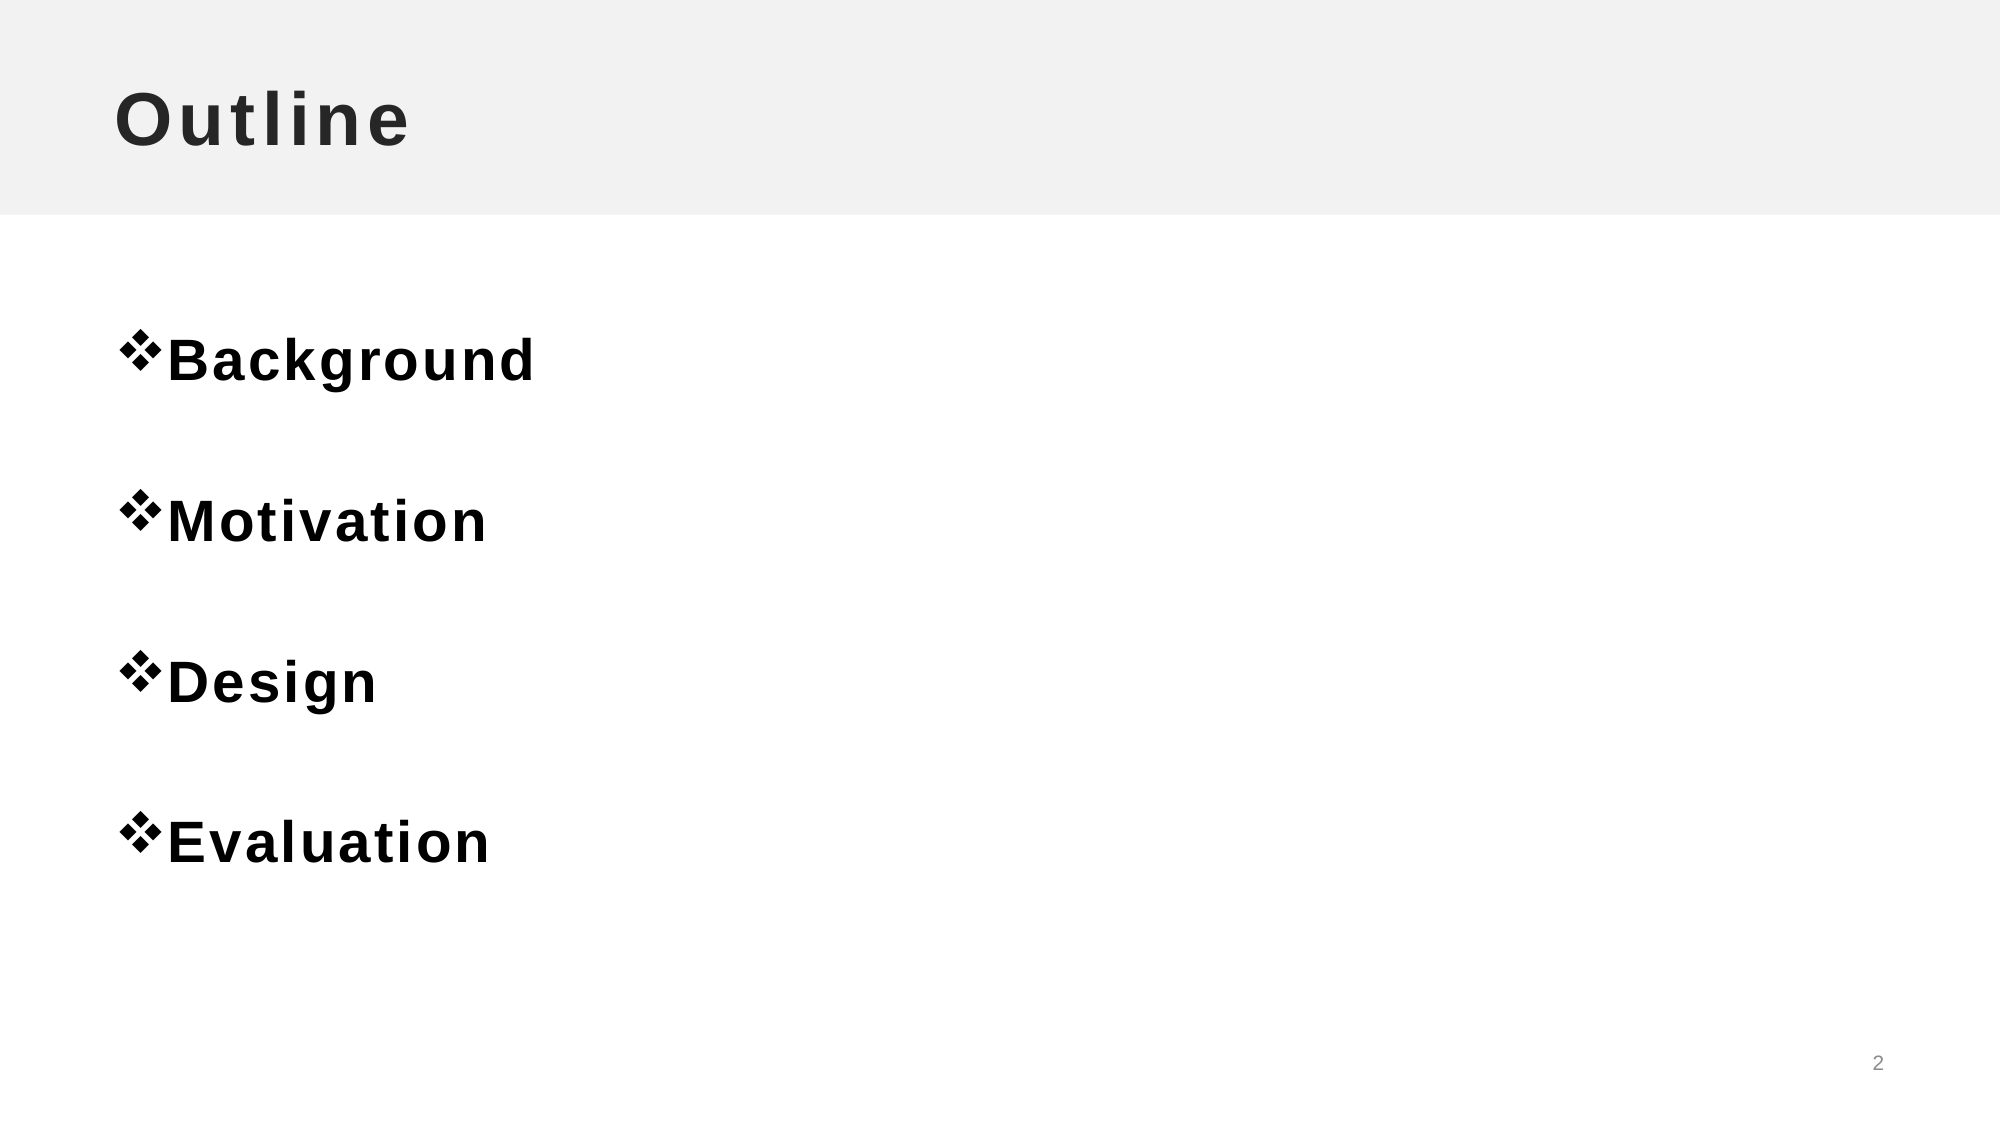

# Outline
Background
Motivation
Design
Evaluation
2